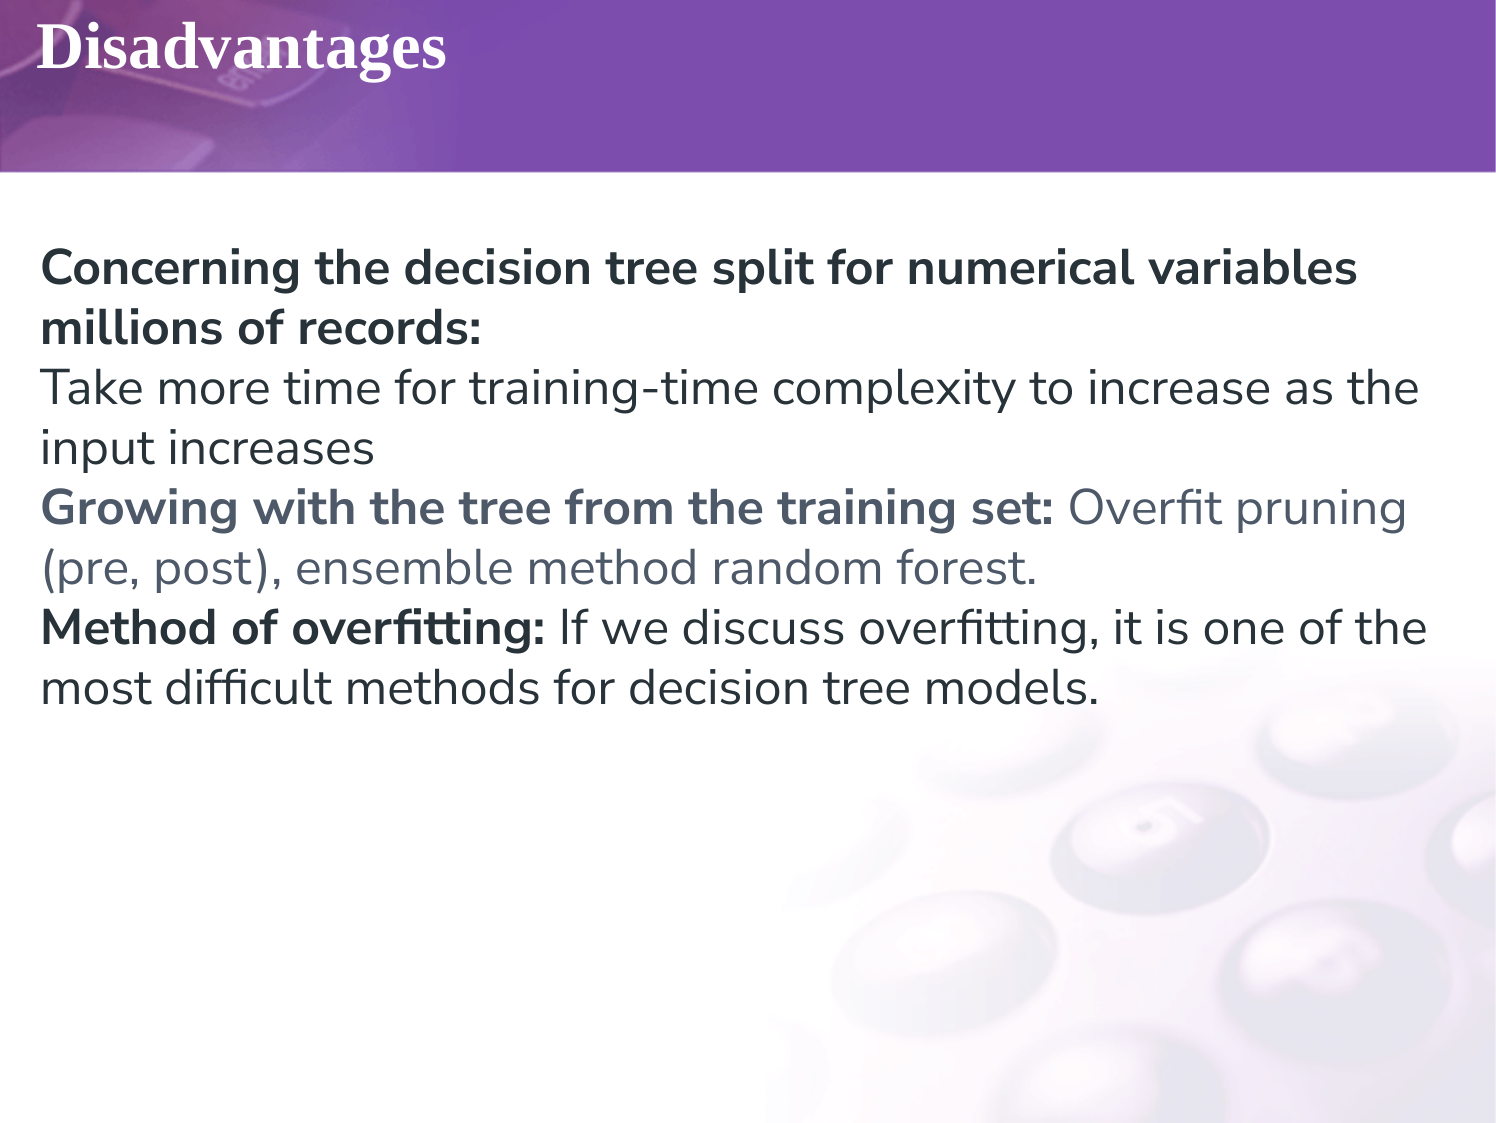

# Disadvantages
Concerning the decision tree split for numerical variables millions of records:
Take more time for training-time complexity to increase as the input increases
Growing with the tree from the training set: Overfit pruning (pre, post), ensemble method random forest.
Method of overfitting: If we discuss overfitting, it is one of the most difficult methods for decision tree models.